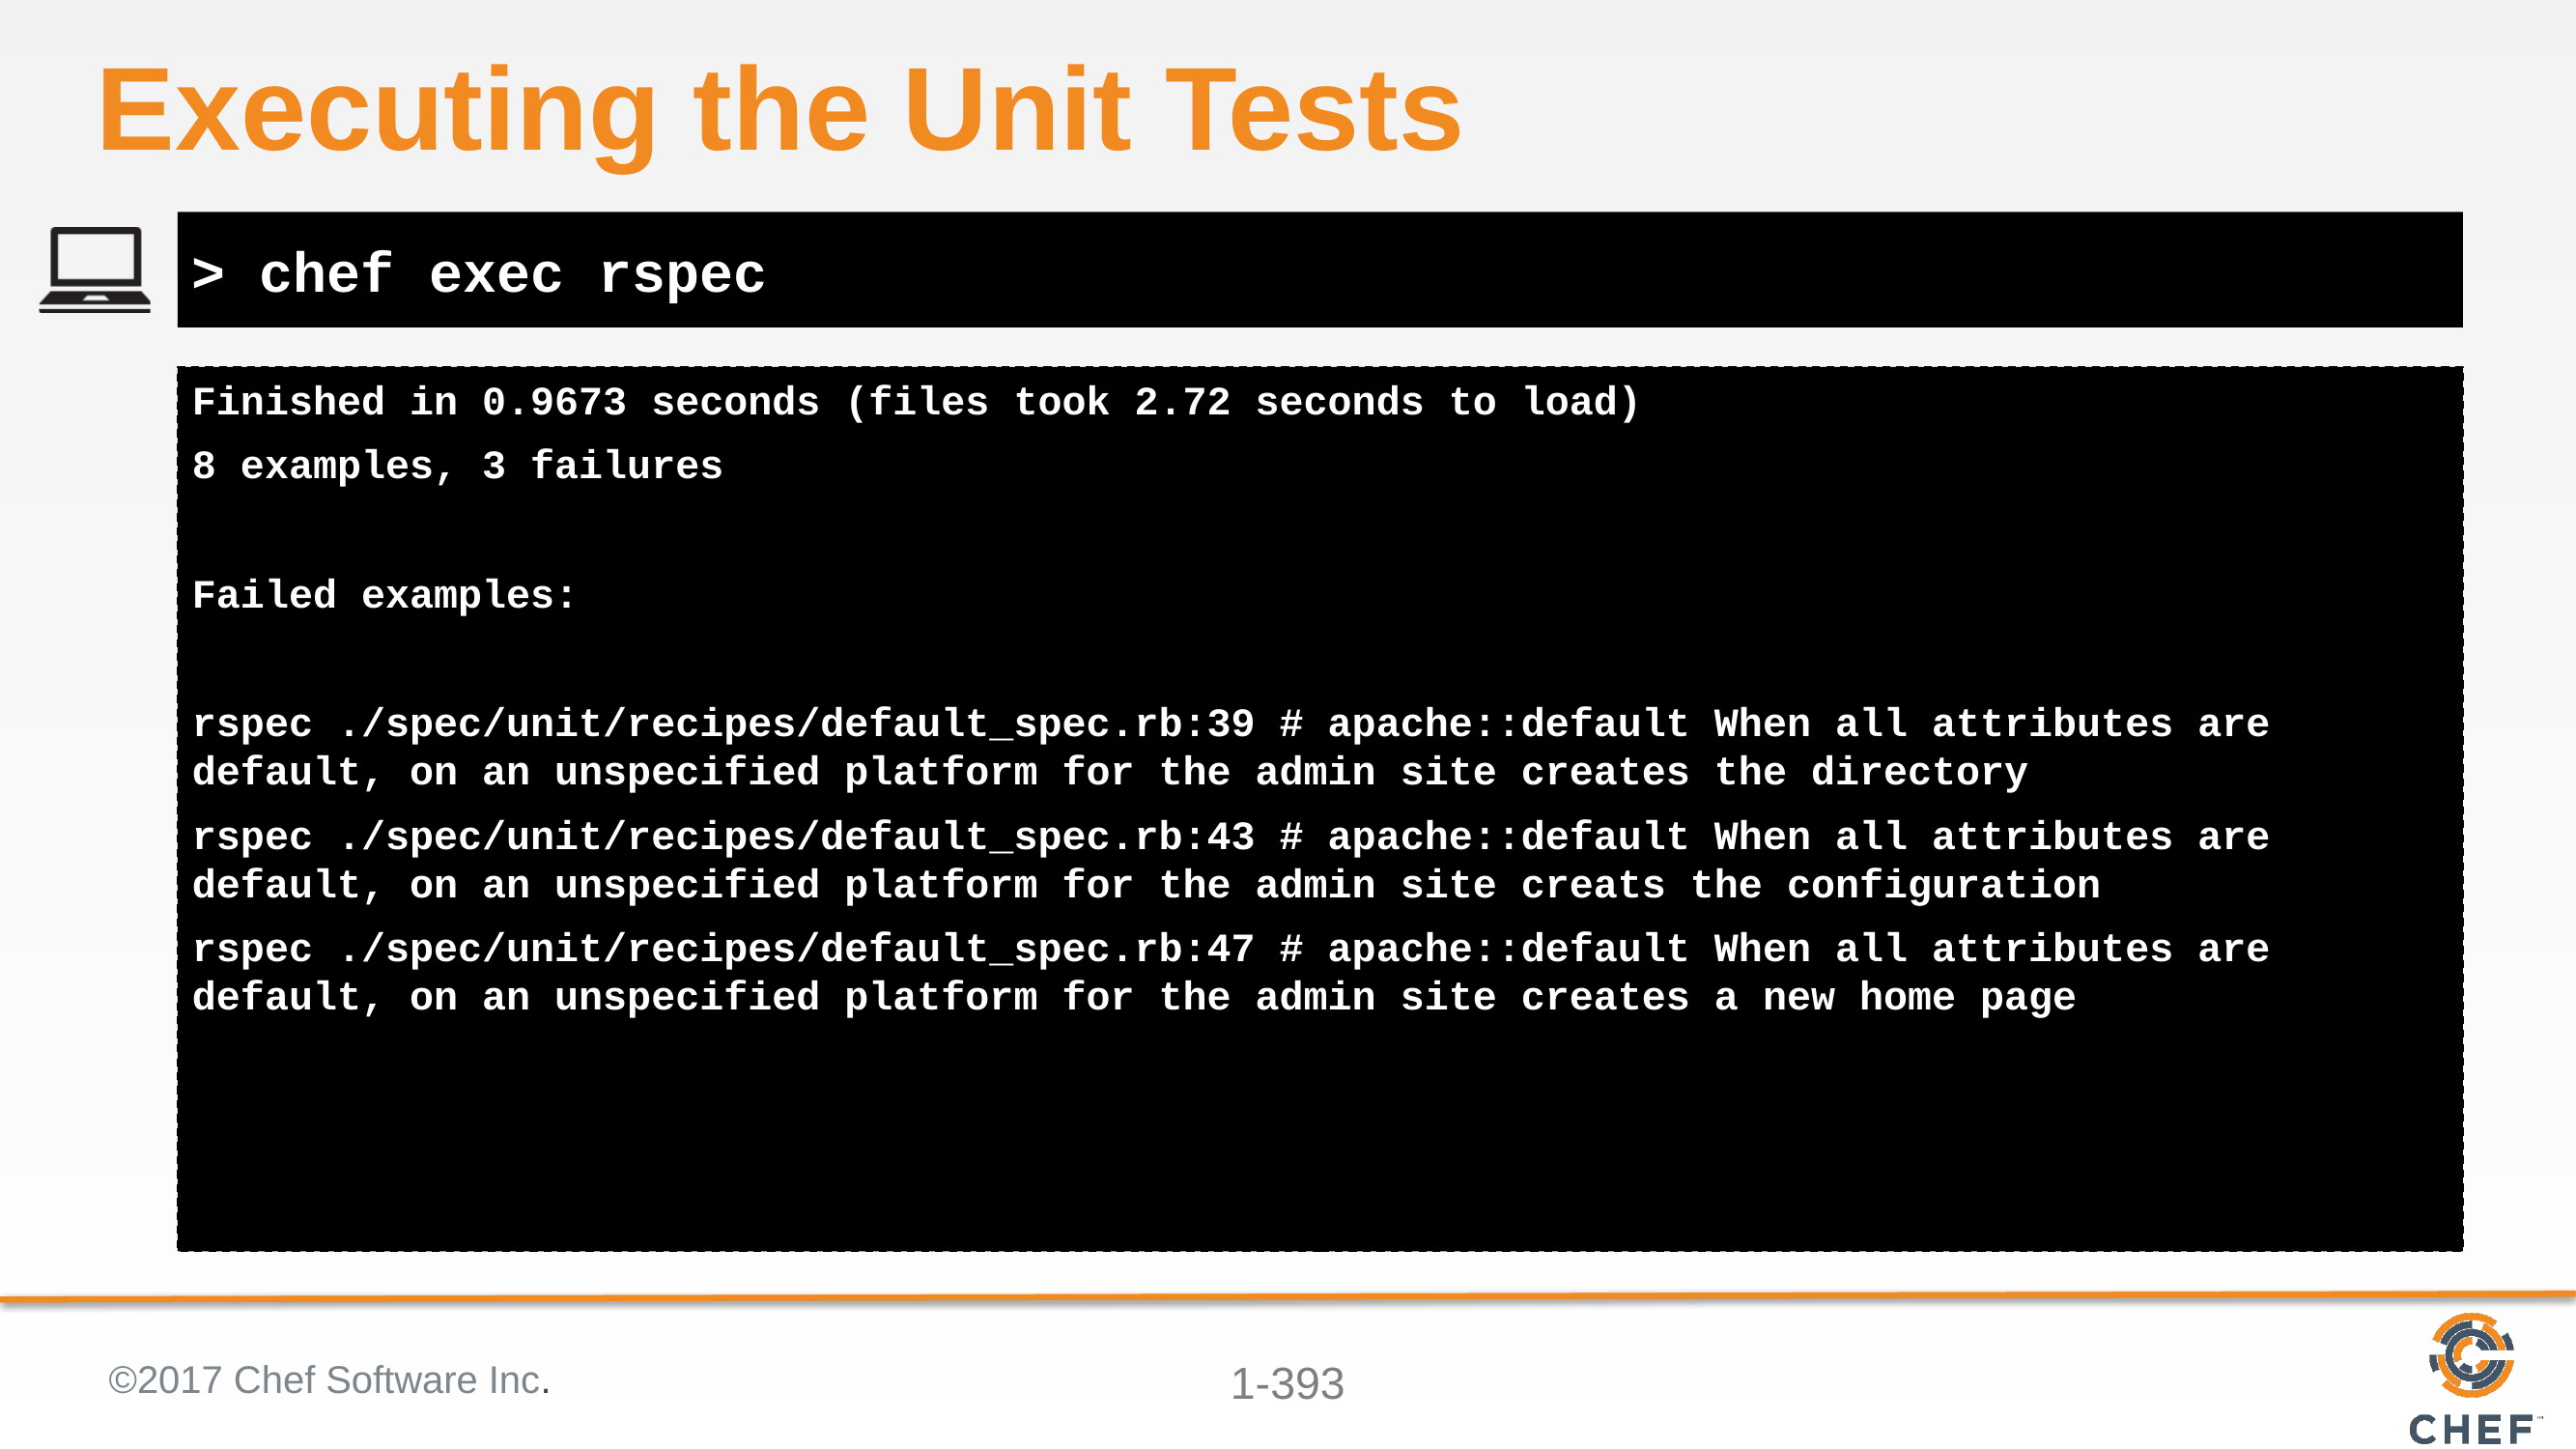

# Executing the Unit Tests
> chef exec rspec
Finished in 0.9673 seconds (files took 2.72 seconds to load)
8 examples, 3 failures

Failed examples:

rspec ./spec/unit/recipes/default_spec.rb:39 # apache::default When all attributes are default, on an unspecified platform for the admin site creates the directory
rspec ./spec/unit/recipes/default_spec.rb:43 # apache::default When all attributes are default, on an unspecified platform for the admin site creats the configuration
rspec ./spec/unit/recipes/default_spec.rb:47 # apache::default When all attributes are default, on an unspecified platform for the admin site creates a new home page